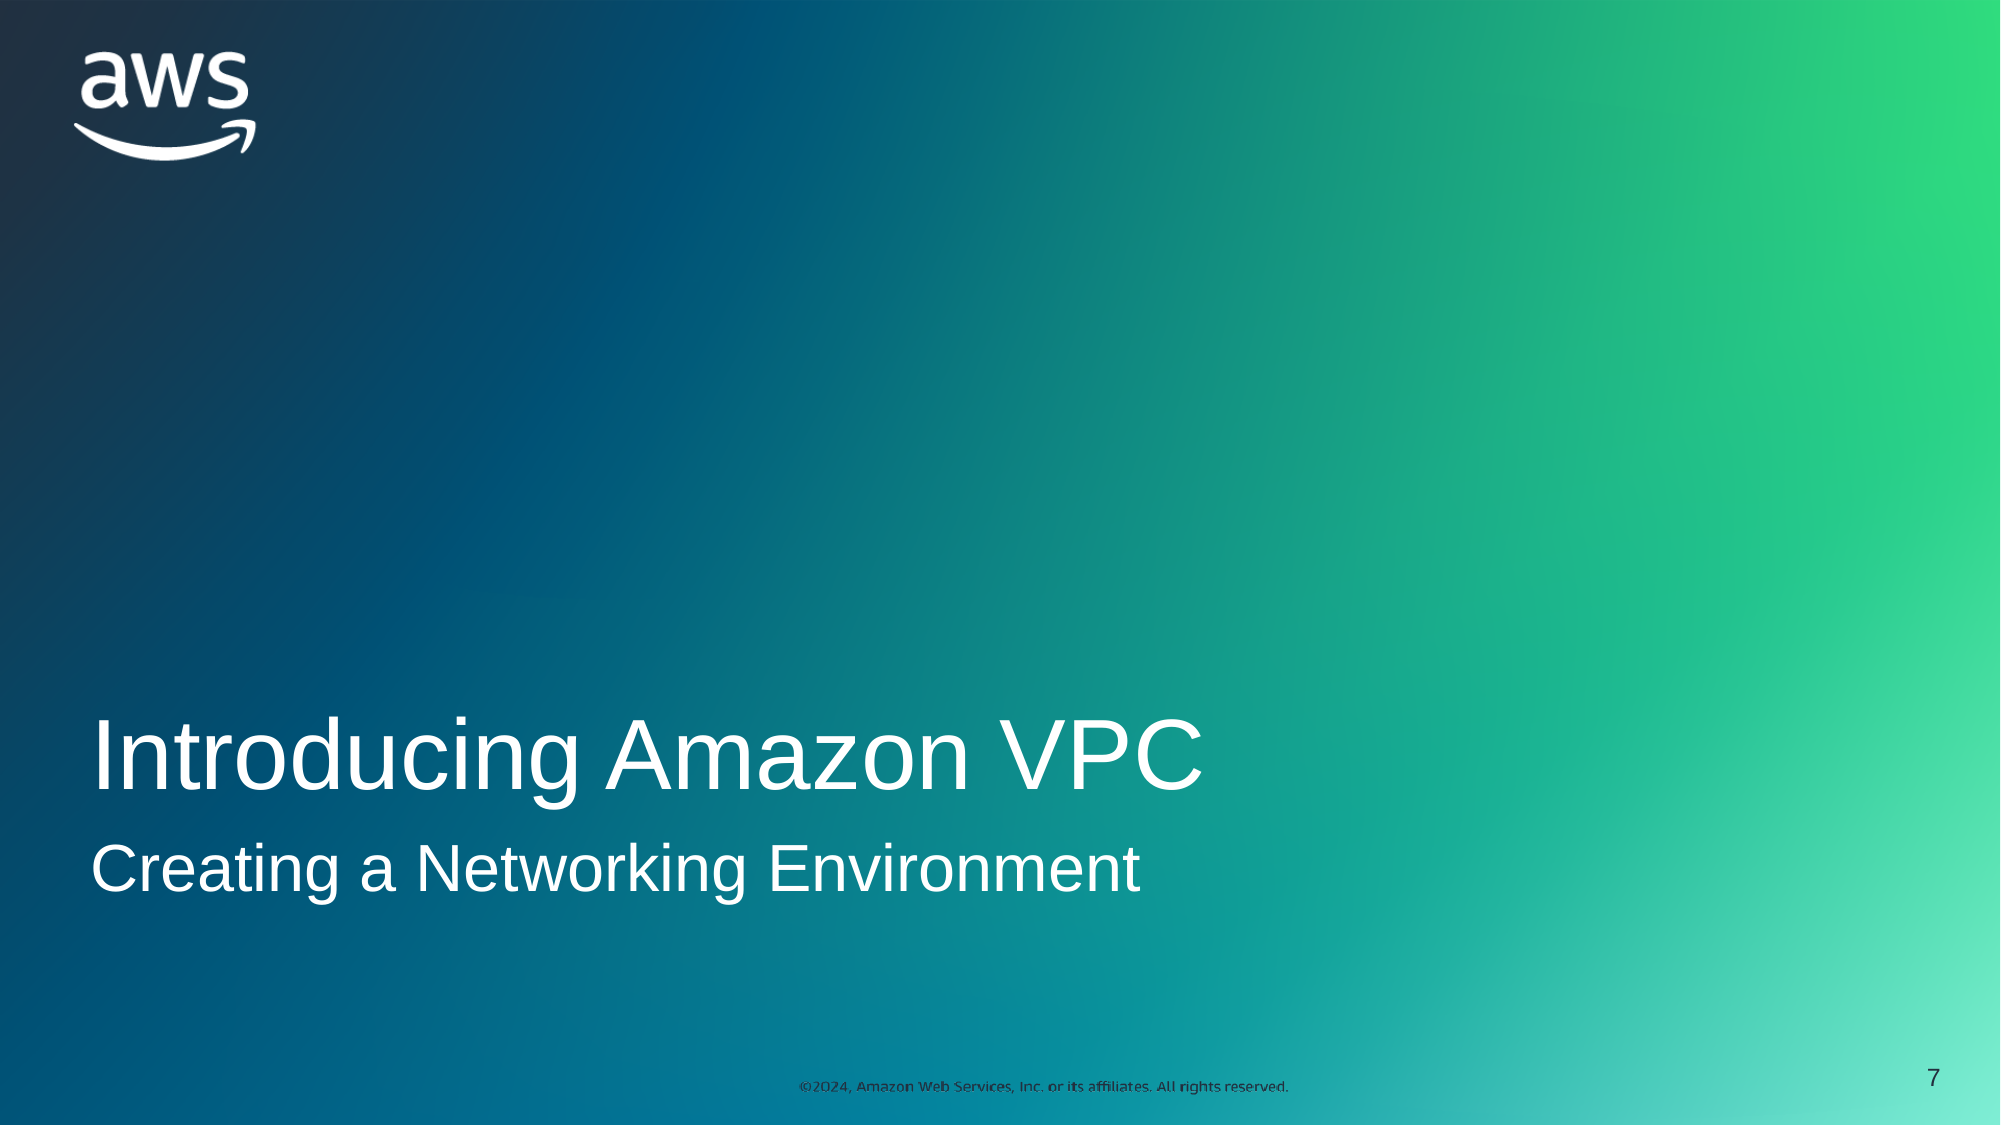

# Introducing Amazon VPC
Creating a Networking Environment
7